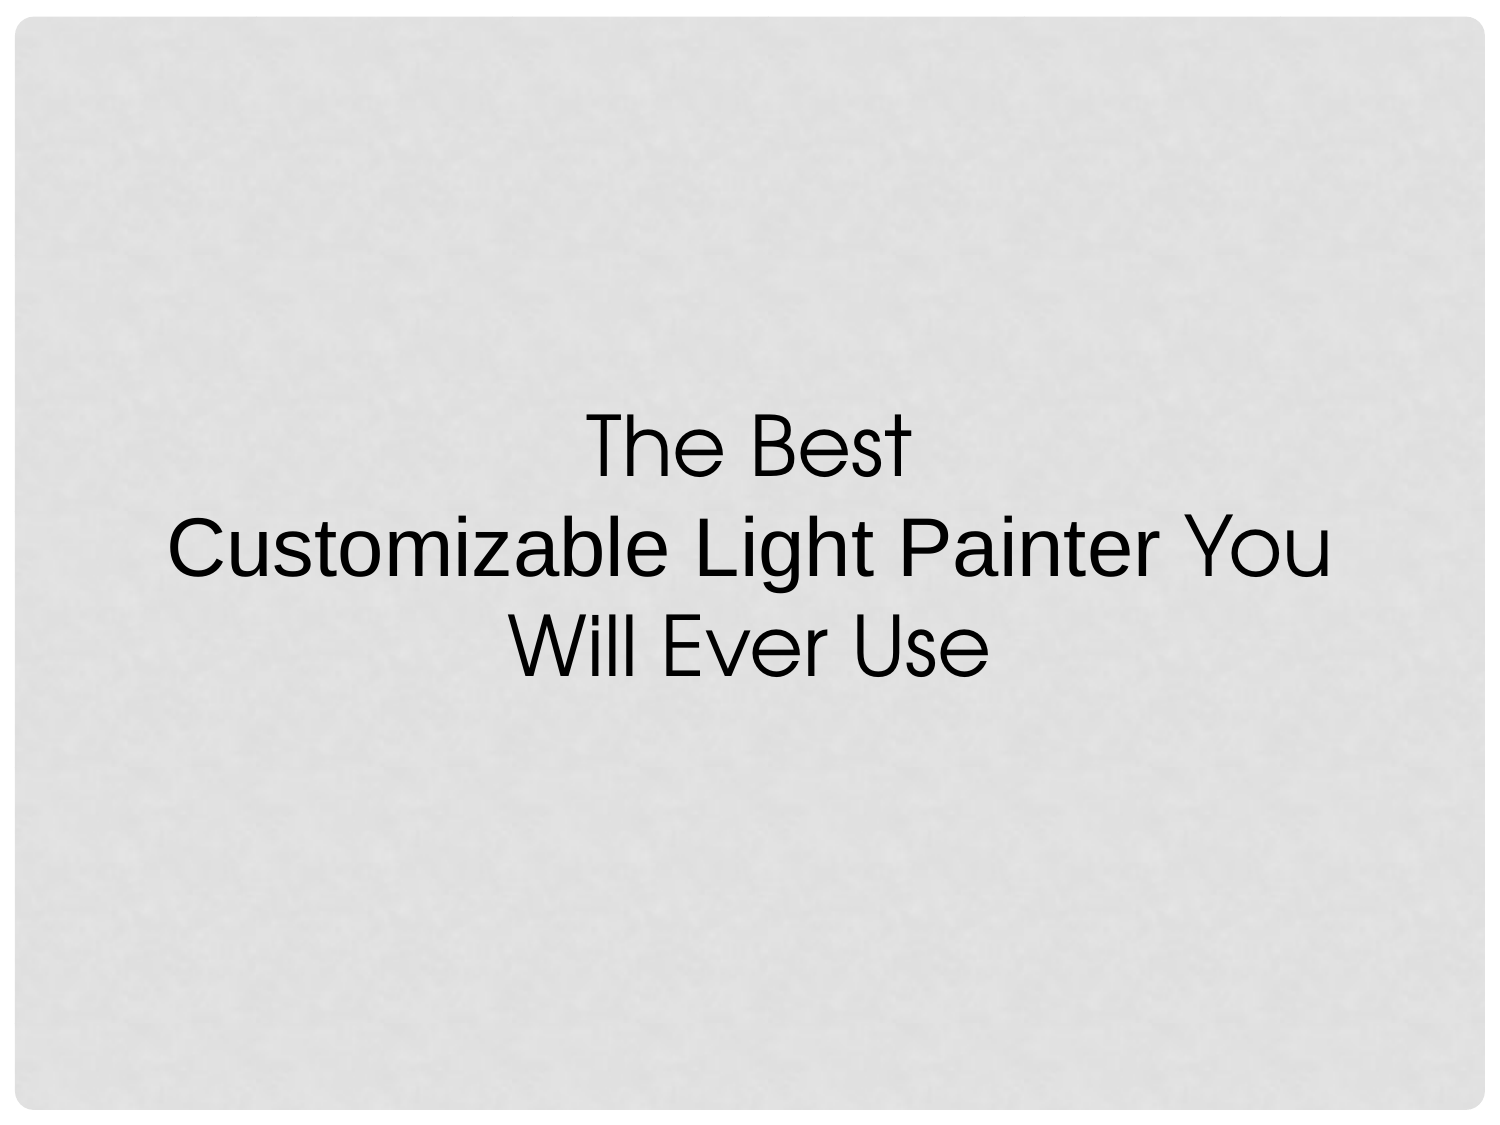

The Best
Customizable Light Painter You Will Ever Use